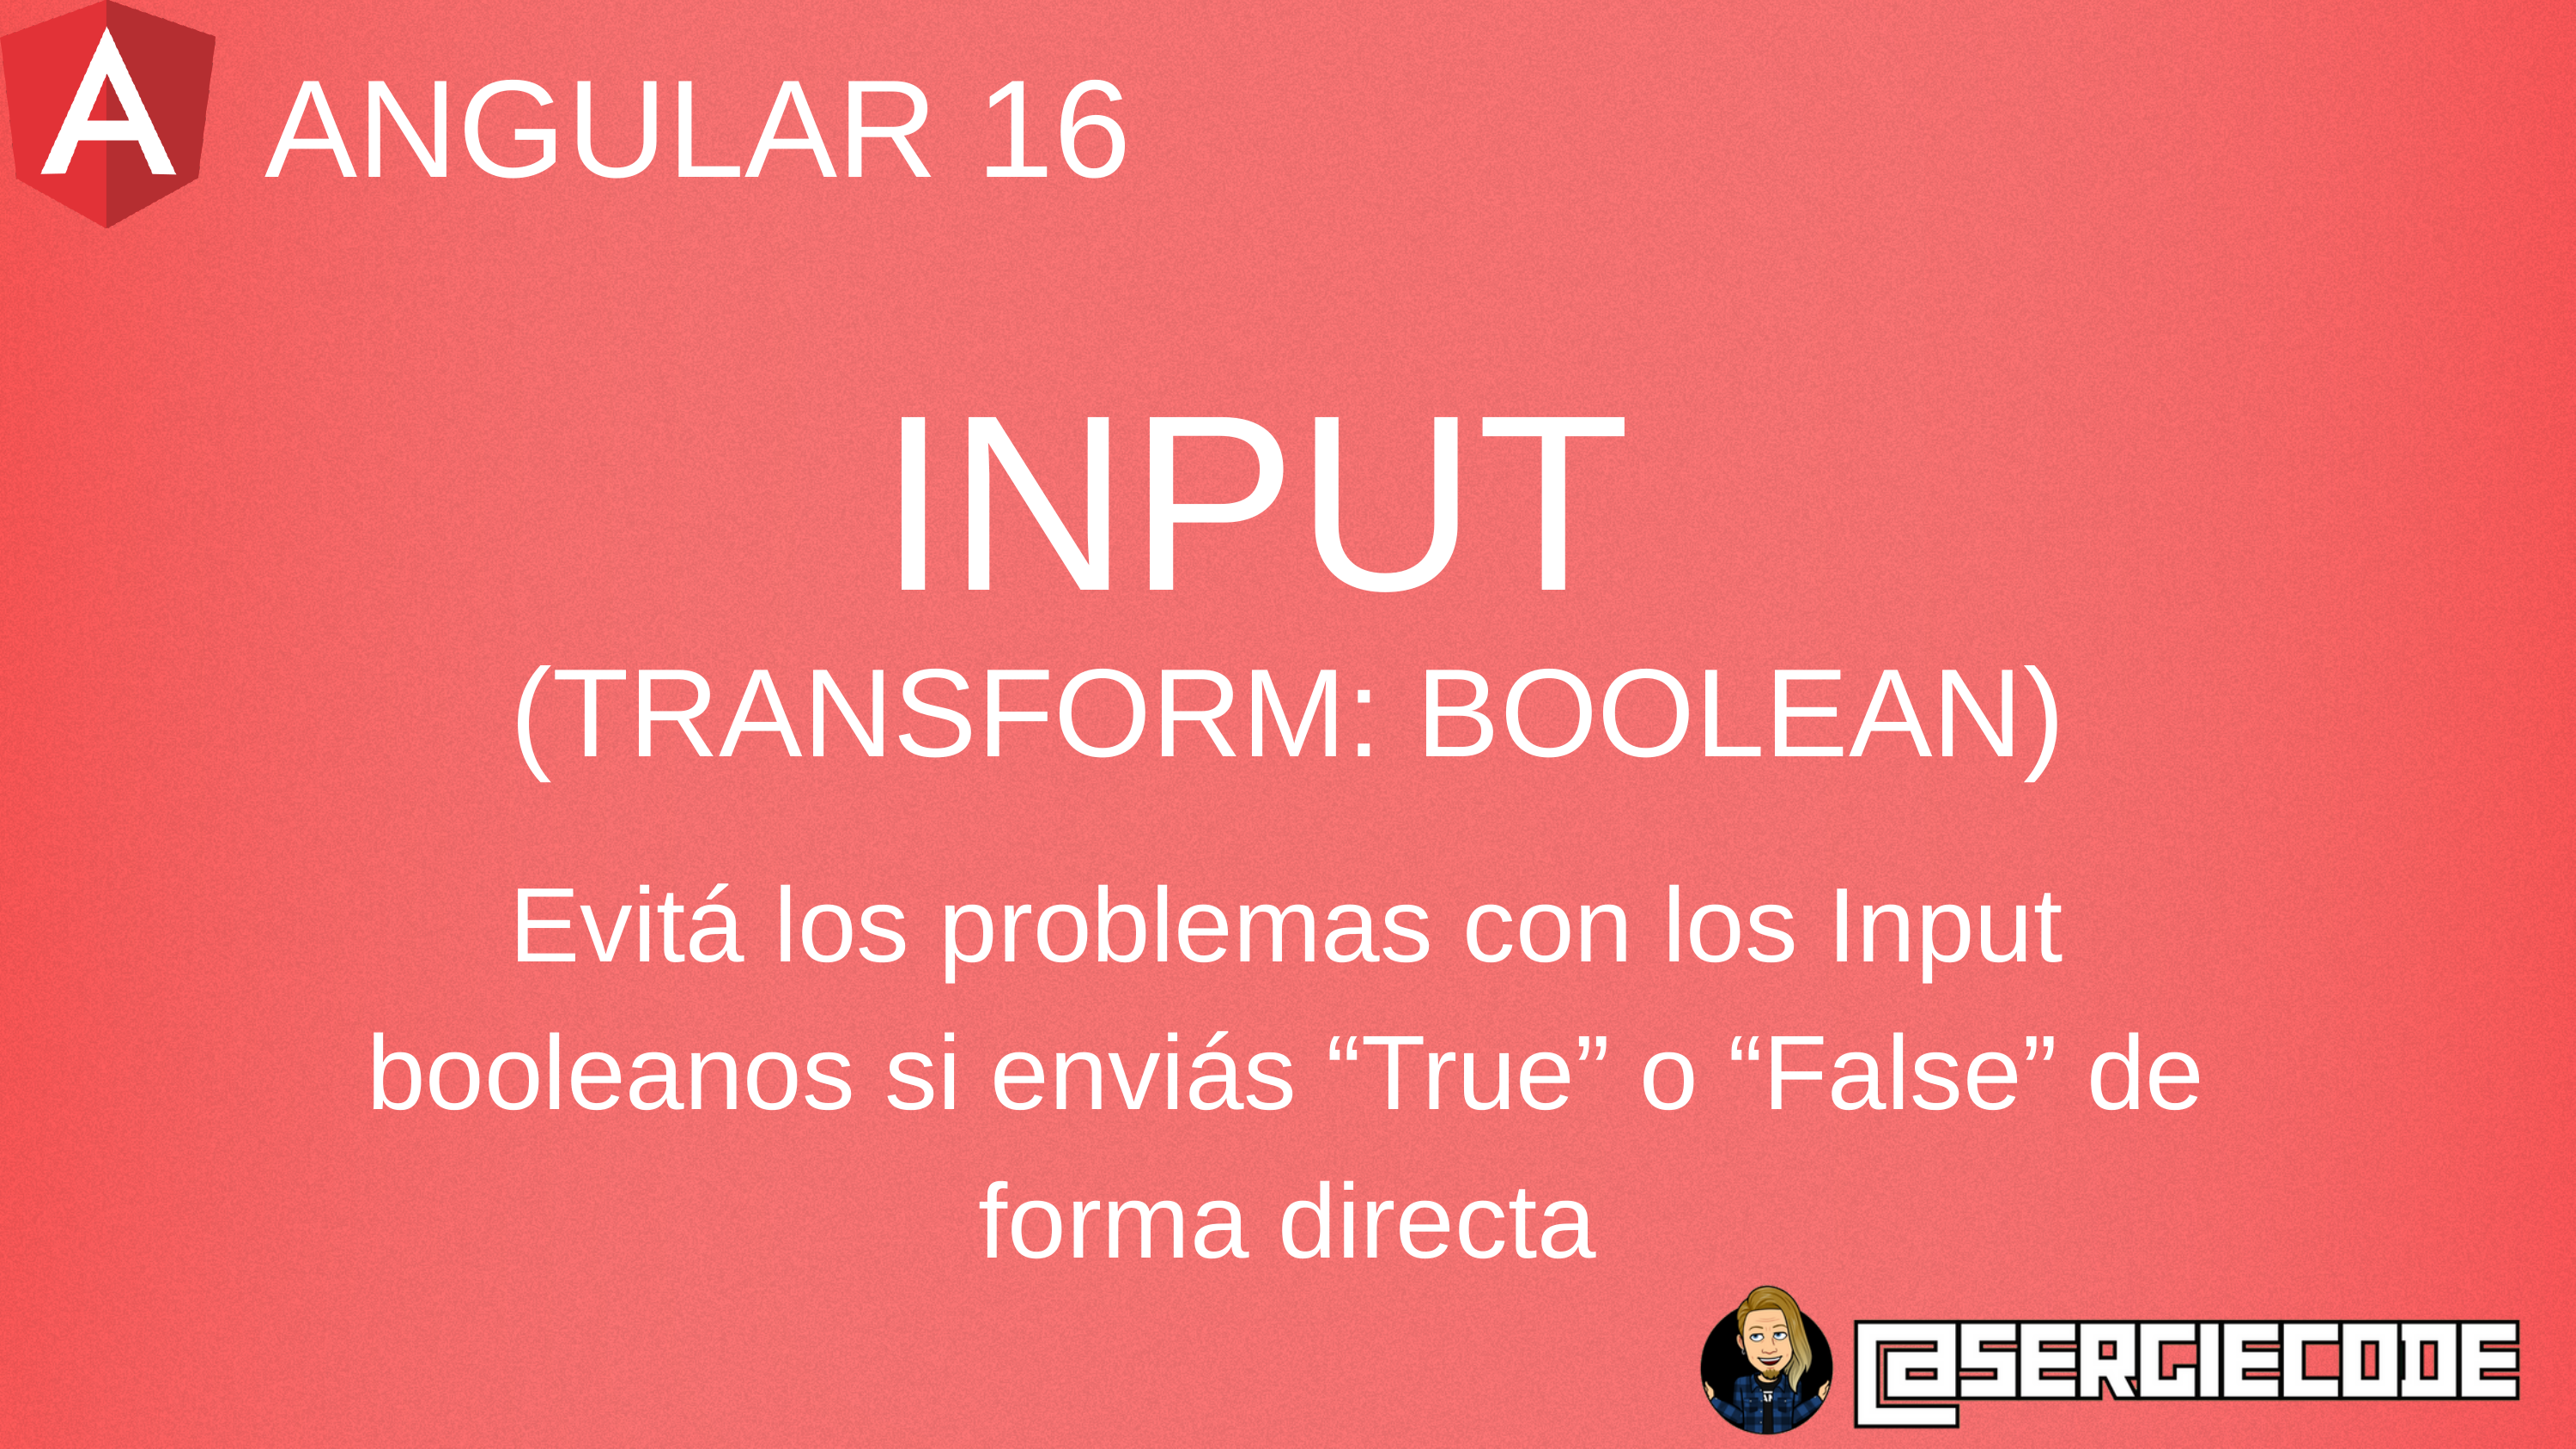

ANGULAR 16
INPUT
(TRANSFORM: BOOLEAN)
Evitá los problemas con los Input booleanos si enviás “True” o “False” de forma directa